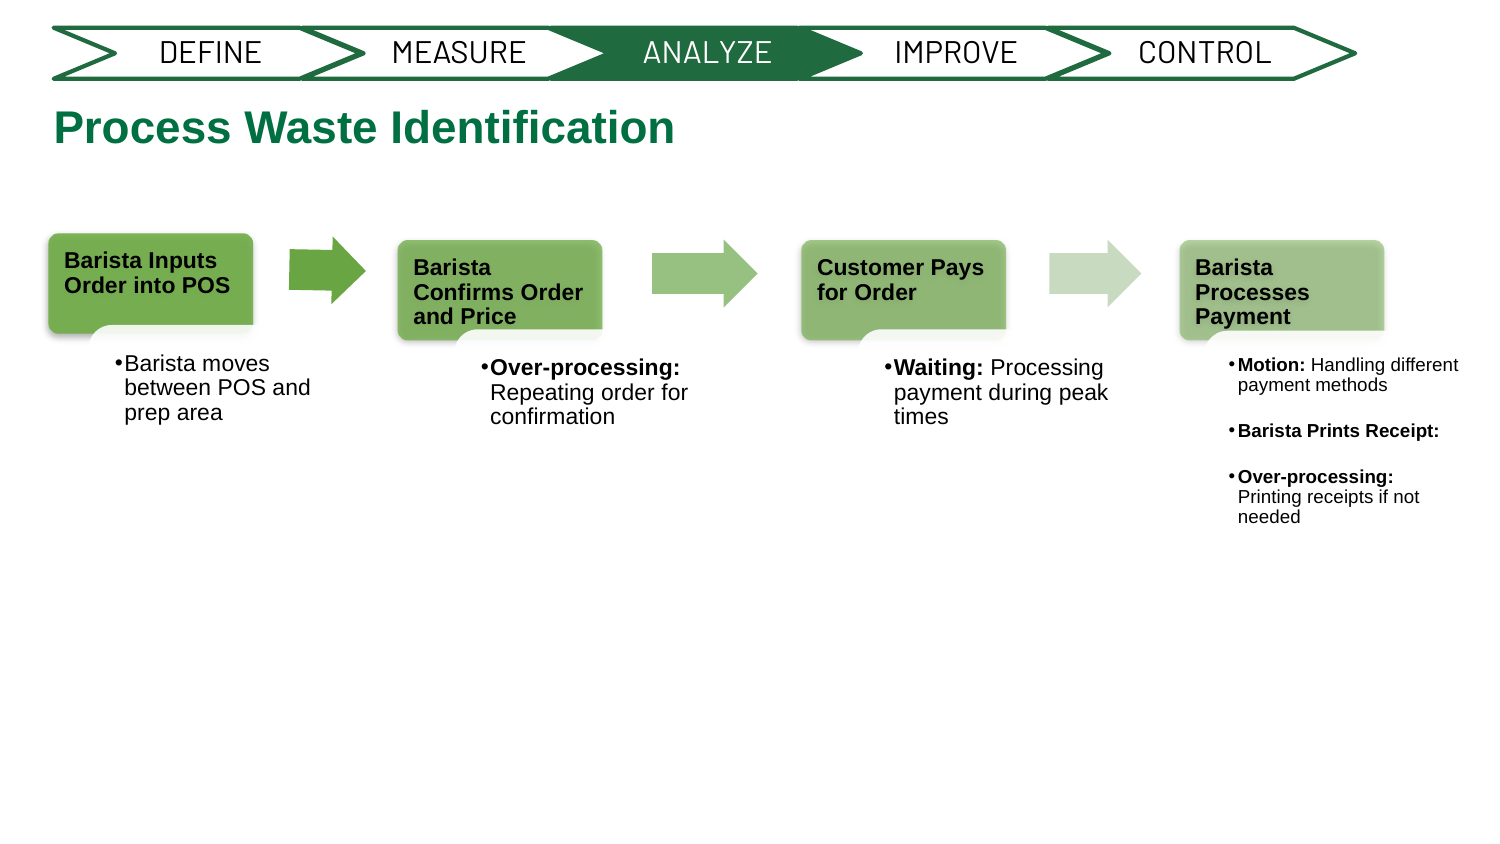

Barista Inputs Order into POS
Barista moves between POS and prep area

Barista Confirms Order and Price
Over-processing: Repeating order for confirmation

Customer Pays for Order
Waiting: Processing payment during peak times

Barista Processes Payment
Motion: Handling different payment methods

Barista Prints Receipt:

Over-processing: Printing receipts if not needed
DEFINE
MEASURE
ANALYZE
IMPROVE
CONTROL
Process Waste Identification